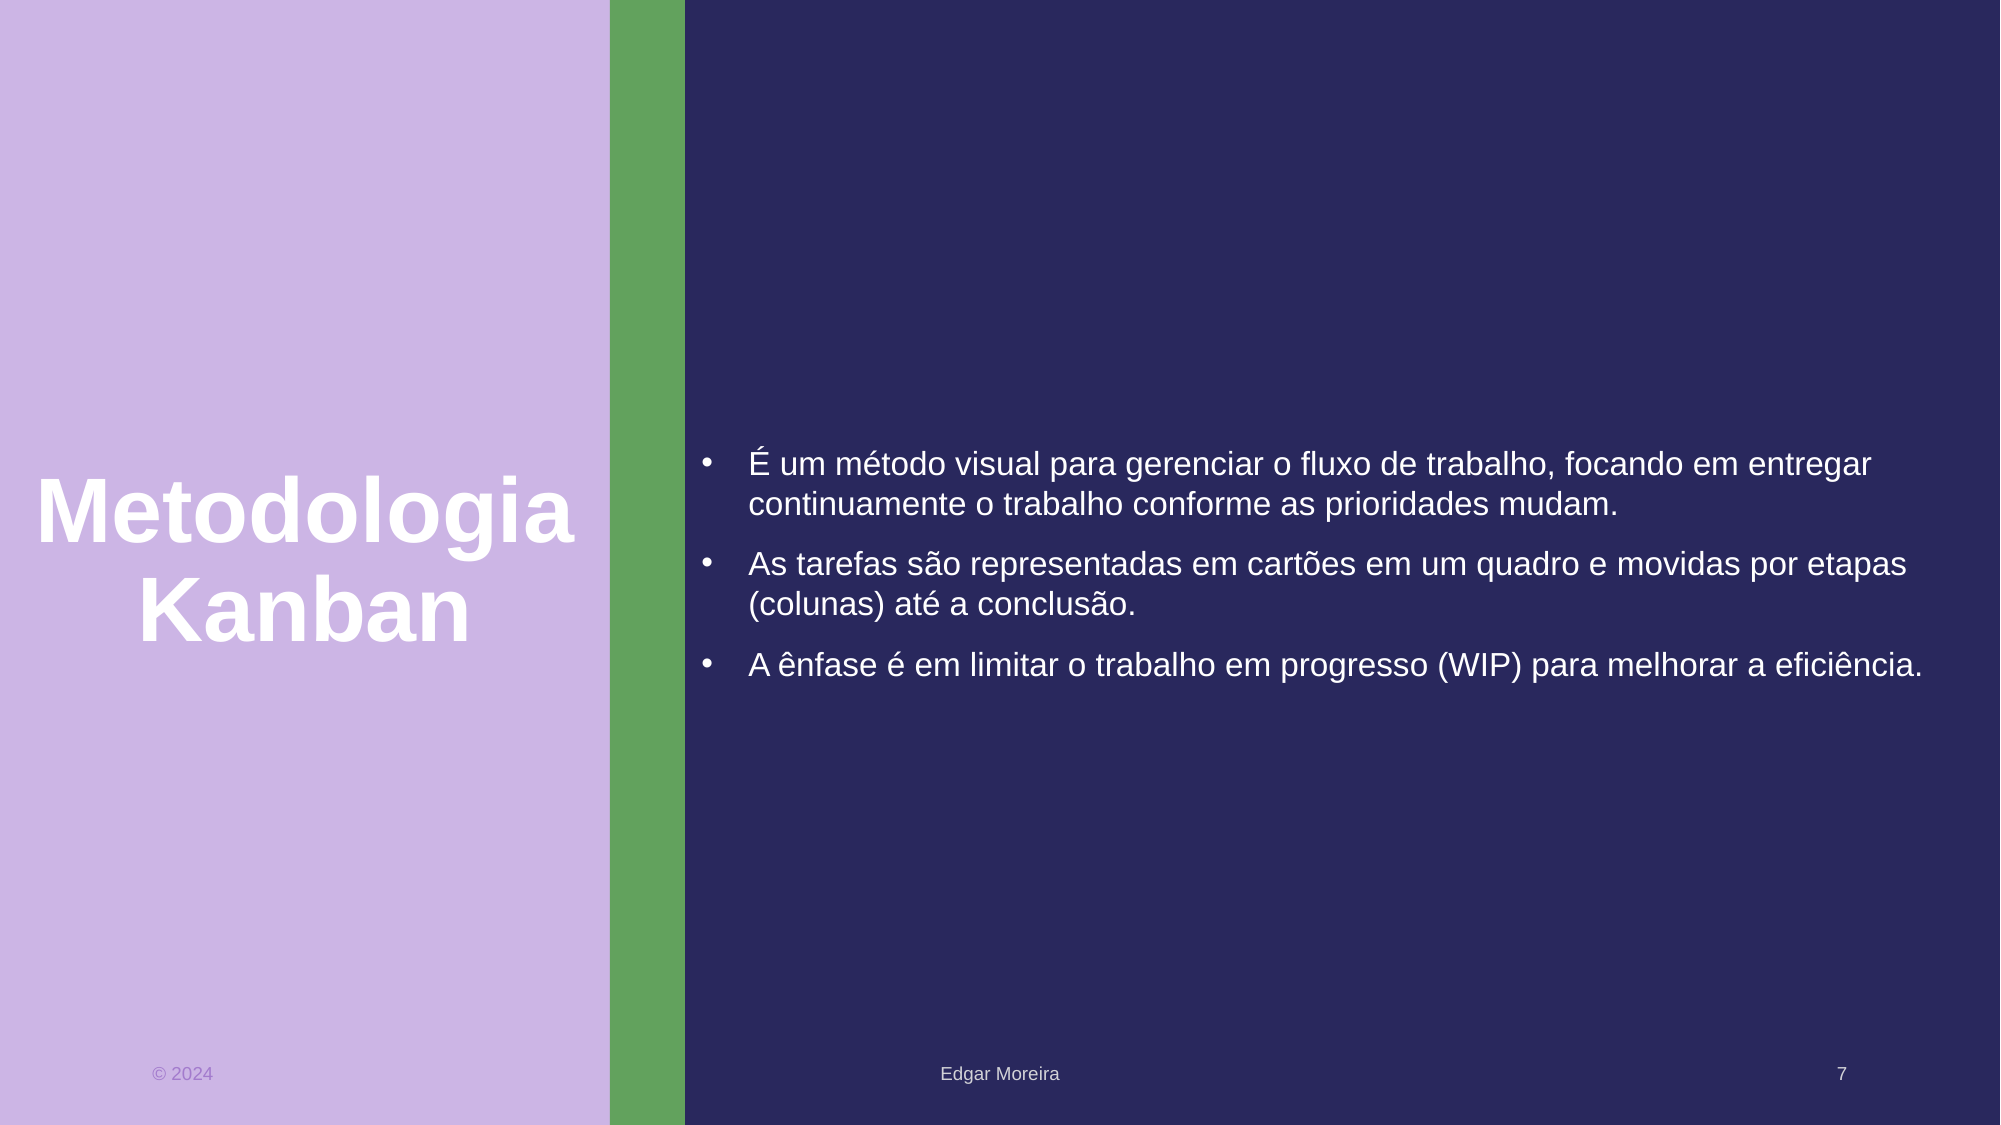

# Metodologia Kanban
É um método visual para gerenciar o fluxo de trabalho, focando em entregar continuamente o trabalho conforme as prioridades mudam.
As tarefas são representadas em cartões em um quadro e movidas por etapas (colunas) até a conclusão.
A ênfase é em limitar o trabalho em progresso (WIP) para melhorar a eficiência.
© 2024
Edgar Moreira
7